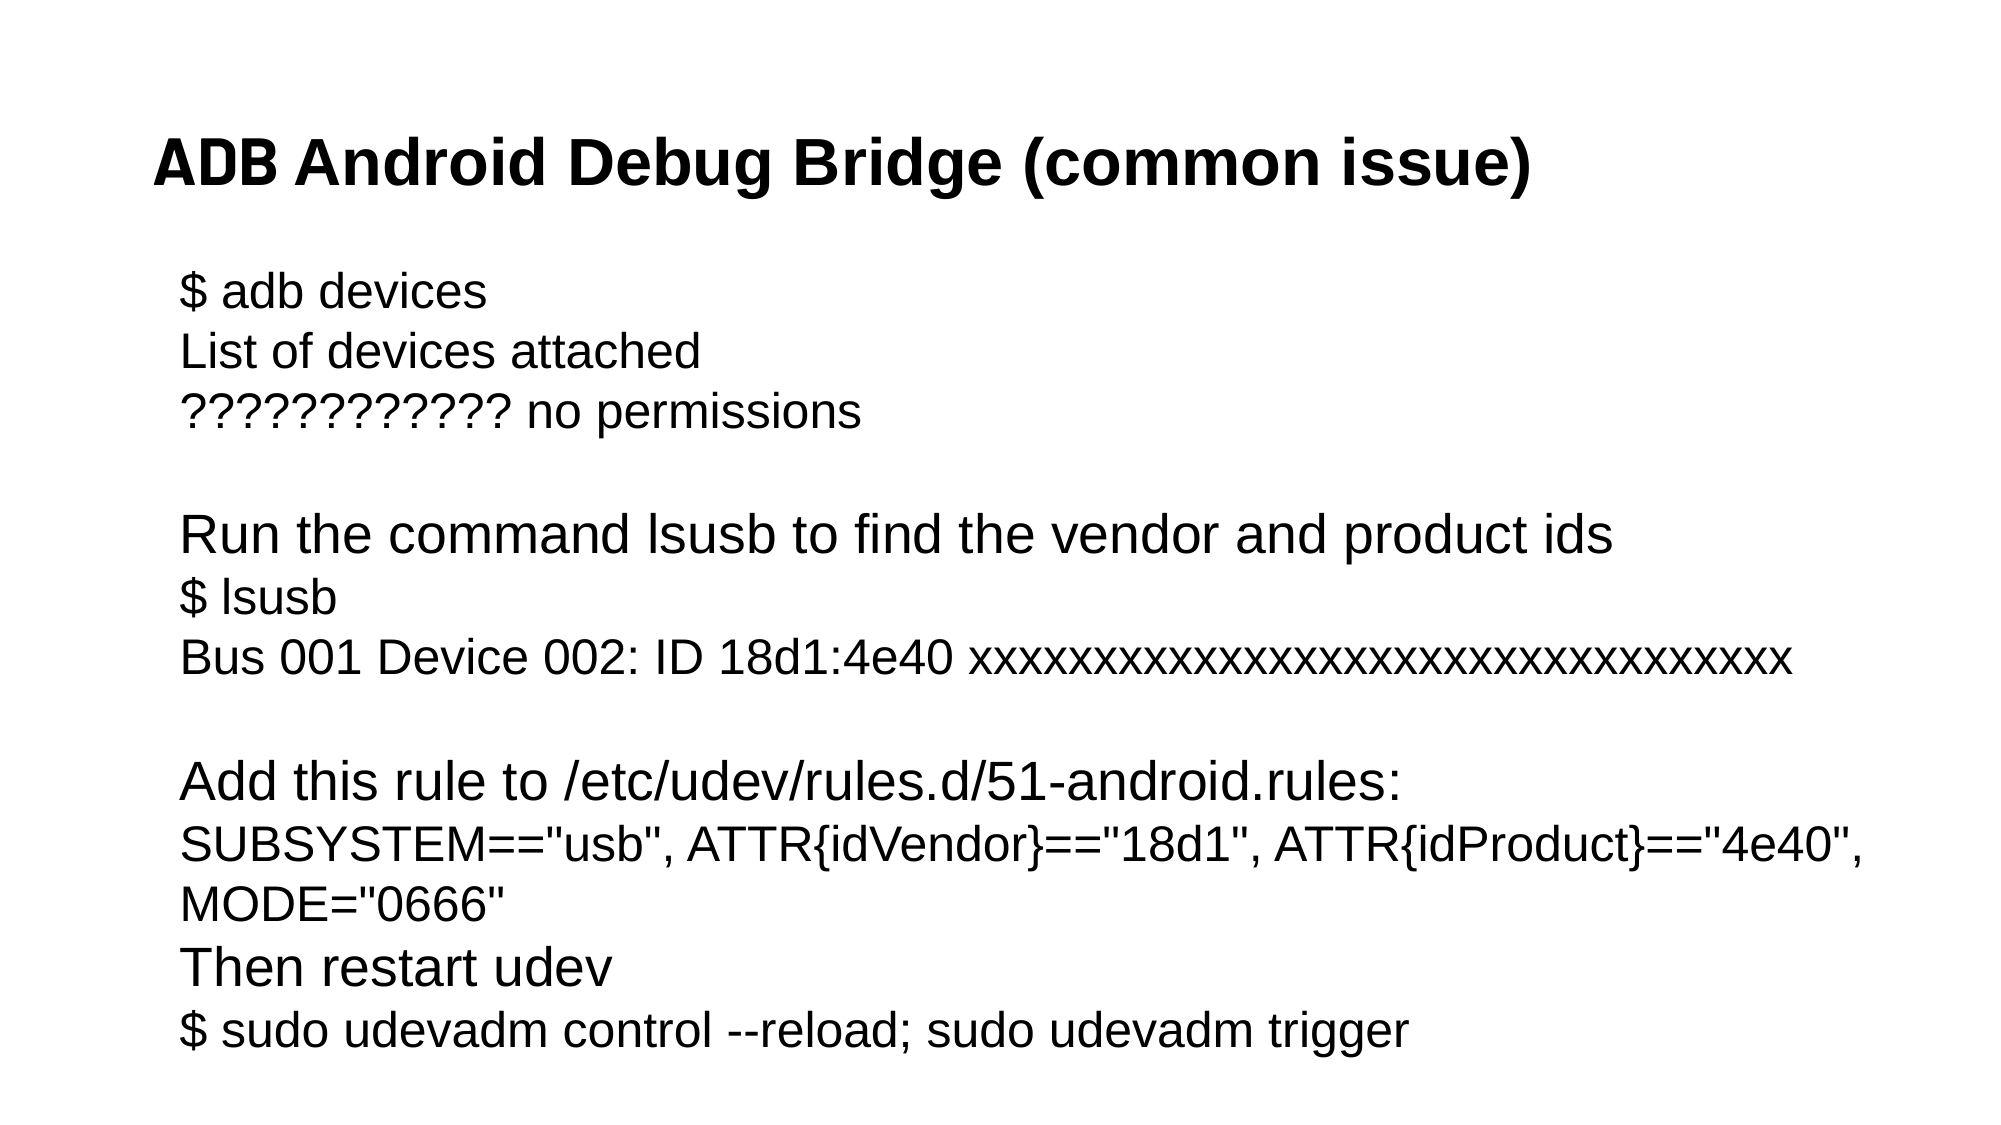

ADB Android Debug Bridge (common issue)
$ adb devices
List of devices attached
???????????? no permissions
Run the command lsusb to find the vendor and product ids
$ lsusb
Bus 001 Device 002: ID 18d1:4e40 xxxxxxxxxxxxxxxxxxxxxxxxxxxxxxxxx
Add this rule to /etc/udev/rules.d/51-android.rules:
SUBSYSTEM=="usb", ATTR{idVendor}=="18d1", ATTR{idProduct}=="4e40", MODE="0666"
Then restart udev
$ sudo udevadm control --reload; sudo udevadm trigger